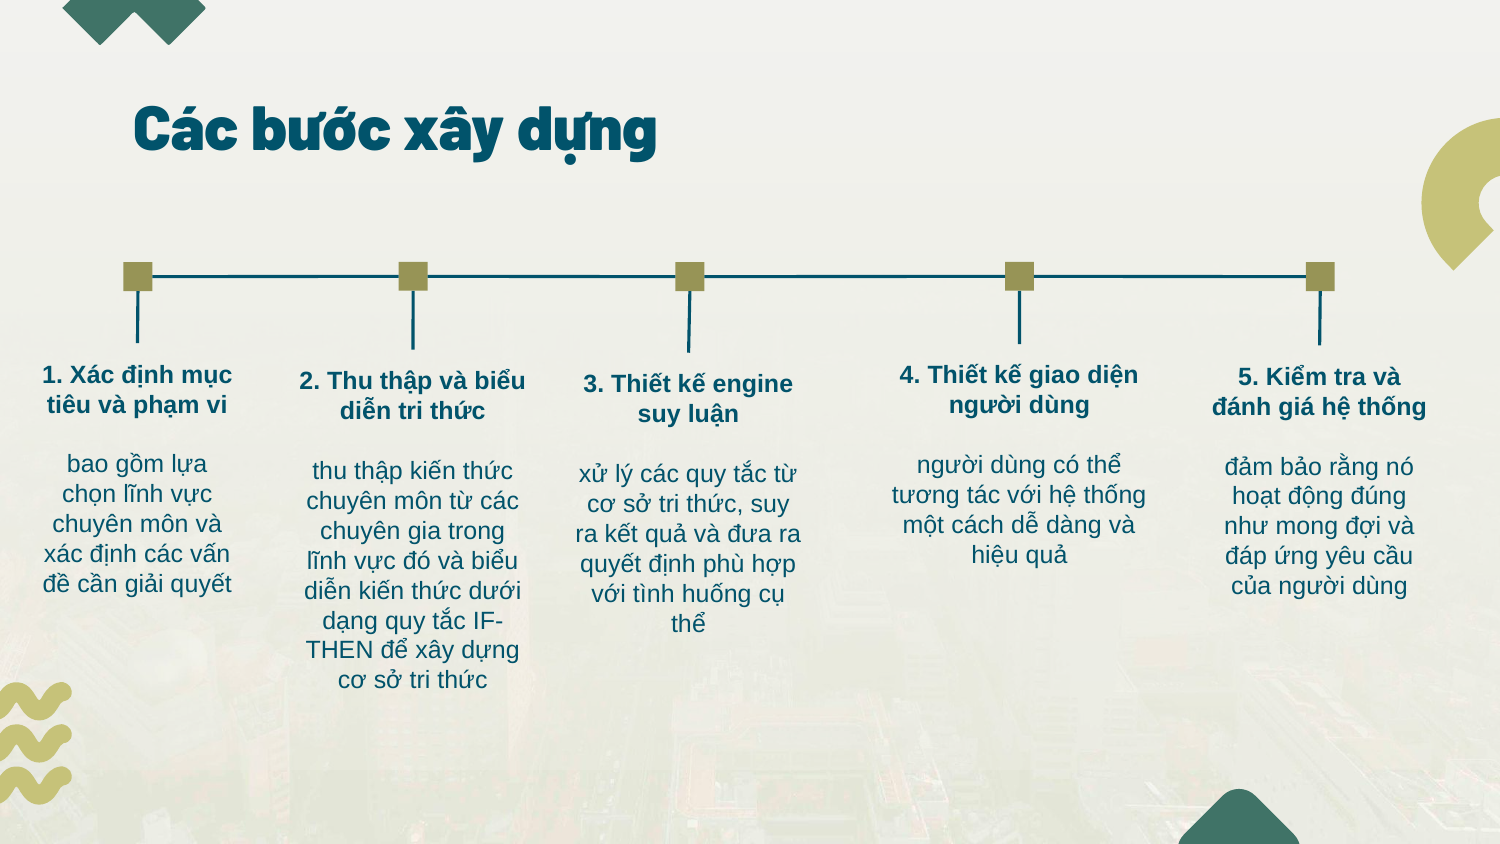

# Các bước xây dựng

1. Xác định mục tiêu và phạm vi

bao gồm lựa chọn lĩnh vực chuyên môn và xác định các vấn đề cần giải quyết

4. Thiết kế giao diện người dùng

người dùng có thể tương tác với hệ thống một cách dễ dàng và hiệu quả

5. Kiểm tra và đánh giá hệ thống

đảm bảo rằng nó hoạt động đúng như mong đợi và đáp ứng yêu cầu của người dùng

2. Thu thập và biểu diễn tri thức

thu thập kiến thức chuyên môn từ các chuyên gia trong lĩnh vực đó và biểu diễn kiến thức dưới dạng quy tắc IF-THEN để xây dựng cơ sở tri thức

3. Thiết kế engine suy luận

xử lý các quy tắc từ cơ sở tri thức, suy ra kết quả và đưa ra quyết định phù hợp với tình huống cụ thể